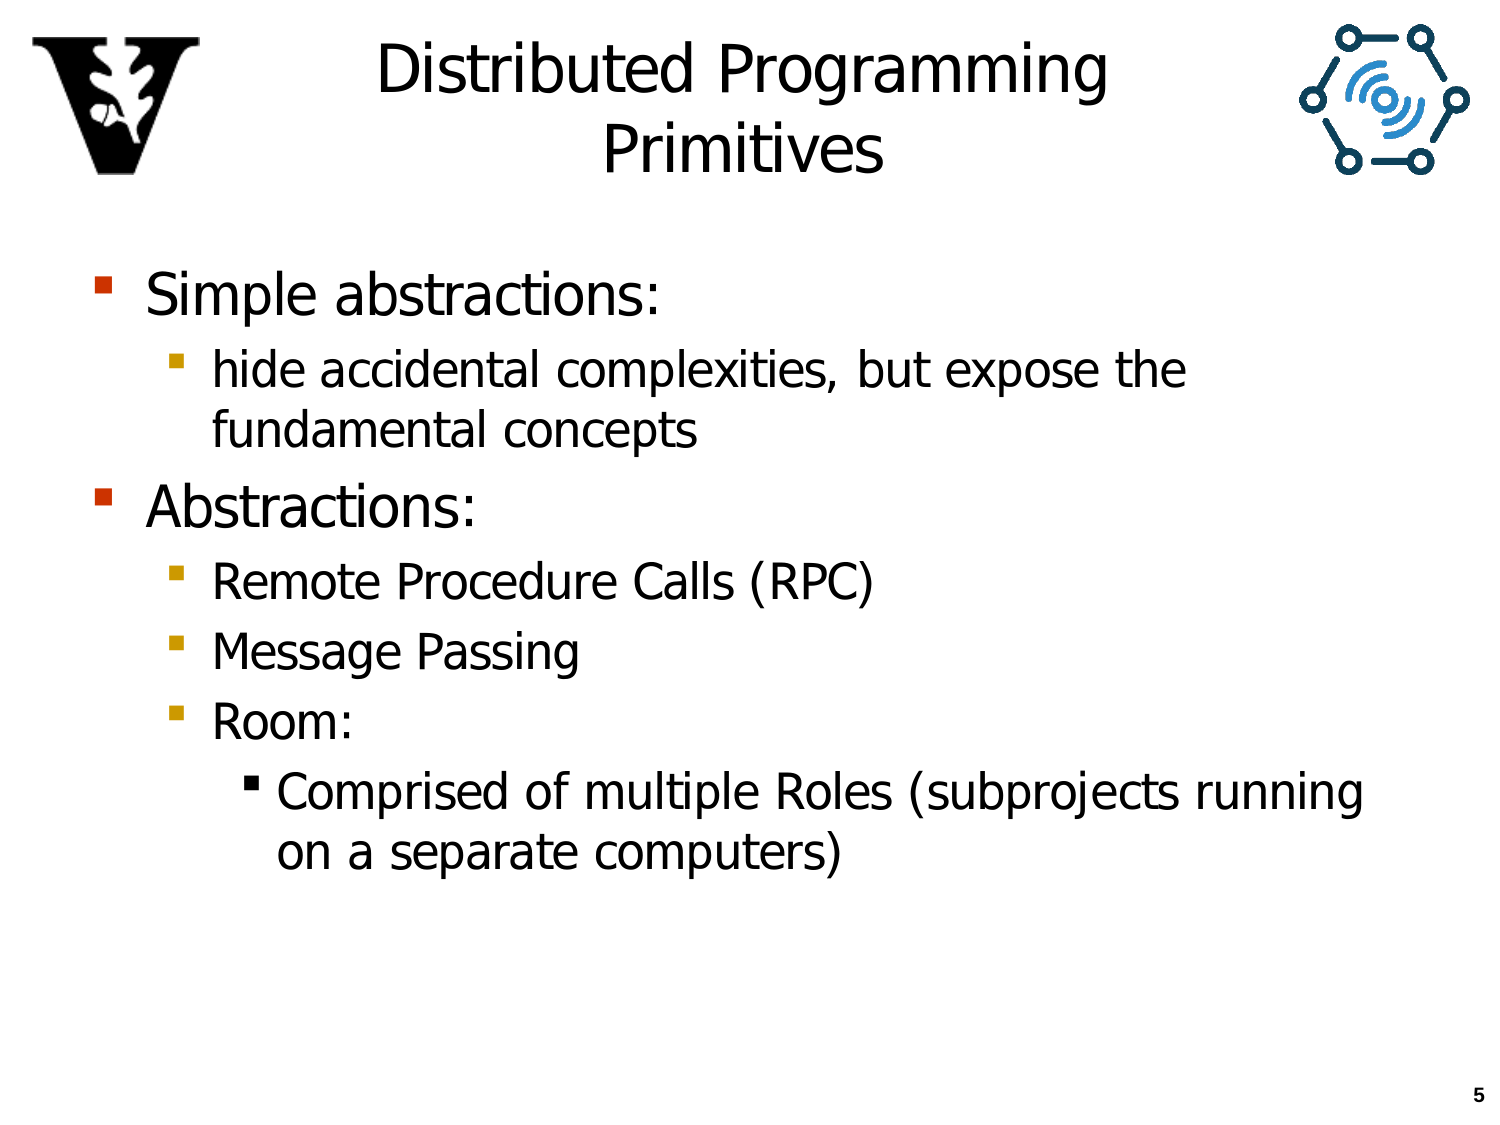

# Distributed Programming Primitives
Simple abstractions:
hide accidental complexities, but expose the fundamental concepts
Abstractions:
Remote Procedure Calls (RPC)
Message Passing
Room:
Comprised of multiple Roles (subprojects running on a separate computers)
5